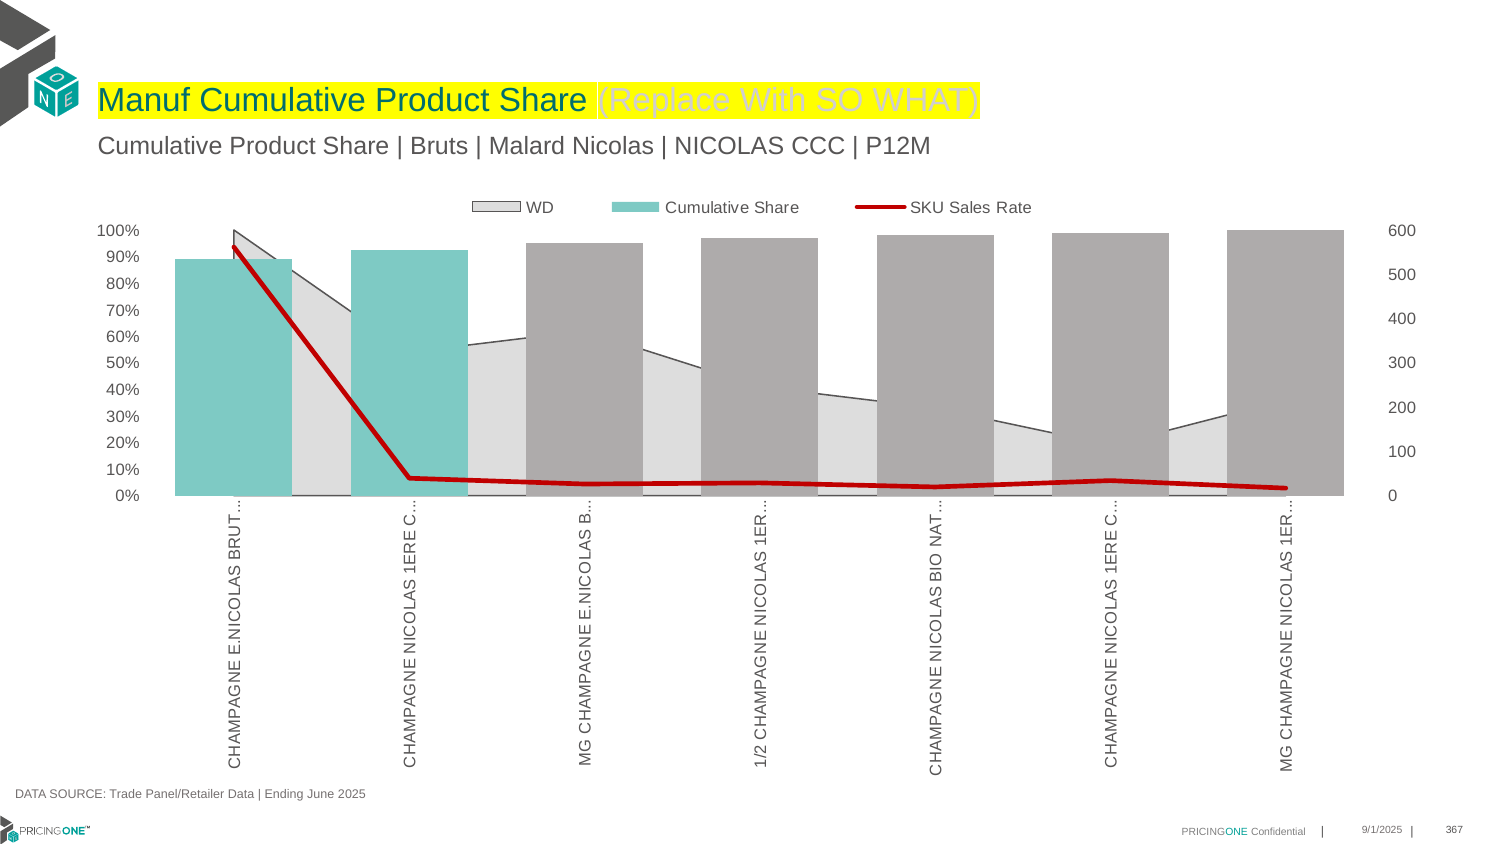

# Manuf Cumulative Product Share (Replace With SO WHAT)
Cumulative Product Share | Bruts | Malard Nicolas | NICOLAS CCC | P12M

### Chart

| Category | WD | Cumulative Share | SKU Sales Rate |
|---|---|---|---|
| CHAMPAGNE E.NICOLAS BRUT 1CT X 750ML | 1.0 | 0.891790570593468 | 561.4 |
| CHAMPAGNE NICOLAS 1ERE CUVEE 1CT X 750ML | 0.54 | 0.9254987927309696 | 39.2962962962963 |
| MG CHAMPAGNE E.NICOLAS BRUT 1CT X 1500ML | 0.62 | 0.9512485703393061 | 26.14516129032258 |
| 1/2 CHAMPAGNE NICOLAS 1ERE CUV 1CT X 375ML | 0.41 | 0.969881814715974 | 28.609756097560975 |
| CHAMPAGNE NICOLAS BIO NAT 2017 1CT X 750ML | 0.33 | 0.9801277163553183 | 19.545454545454547 |
| CHAMPAGNE NICOLAS 1ERE CUV ETU 1CT X 750ML | 0.19 | 0.9903736179946625 | 33.94736842105263 |
| MG CHAMPAGNE NICOLAS 1ERE CUVE 1CT X 1500ML | 0.36 | 0.9999999999999999 | 16.833333333333332 |
DATA SOURCE: Trade Panel/Retailer Data | Ending June 2025

9/1/2025
367